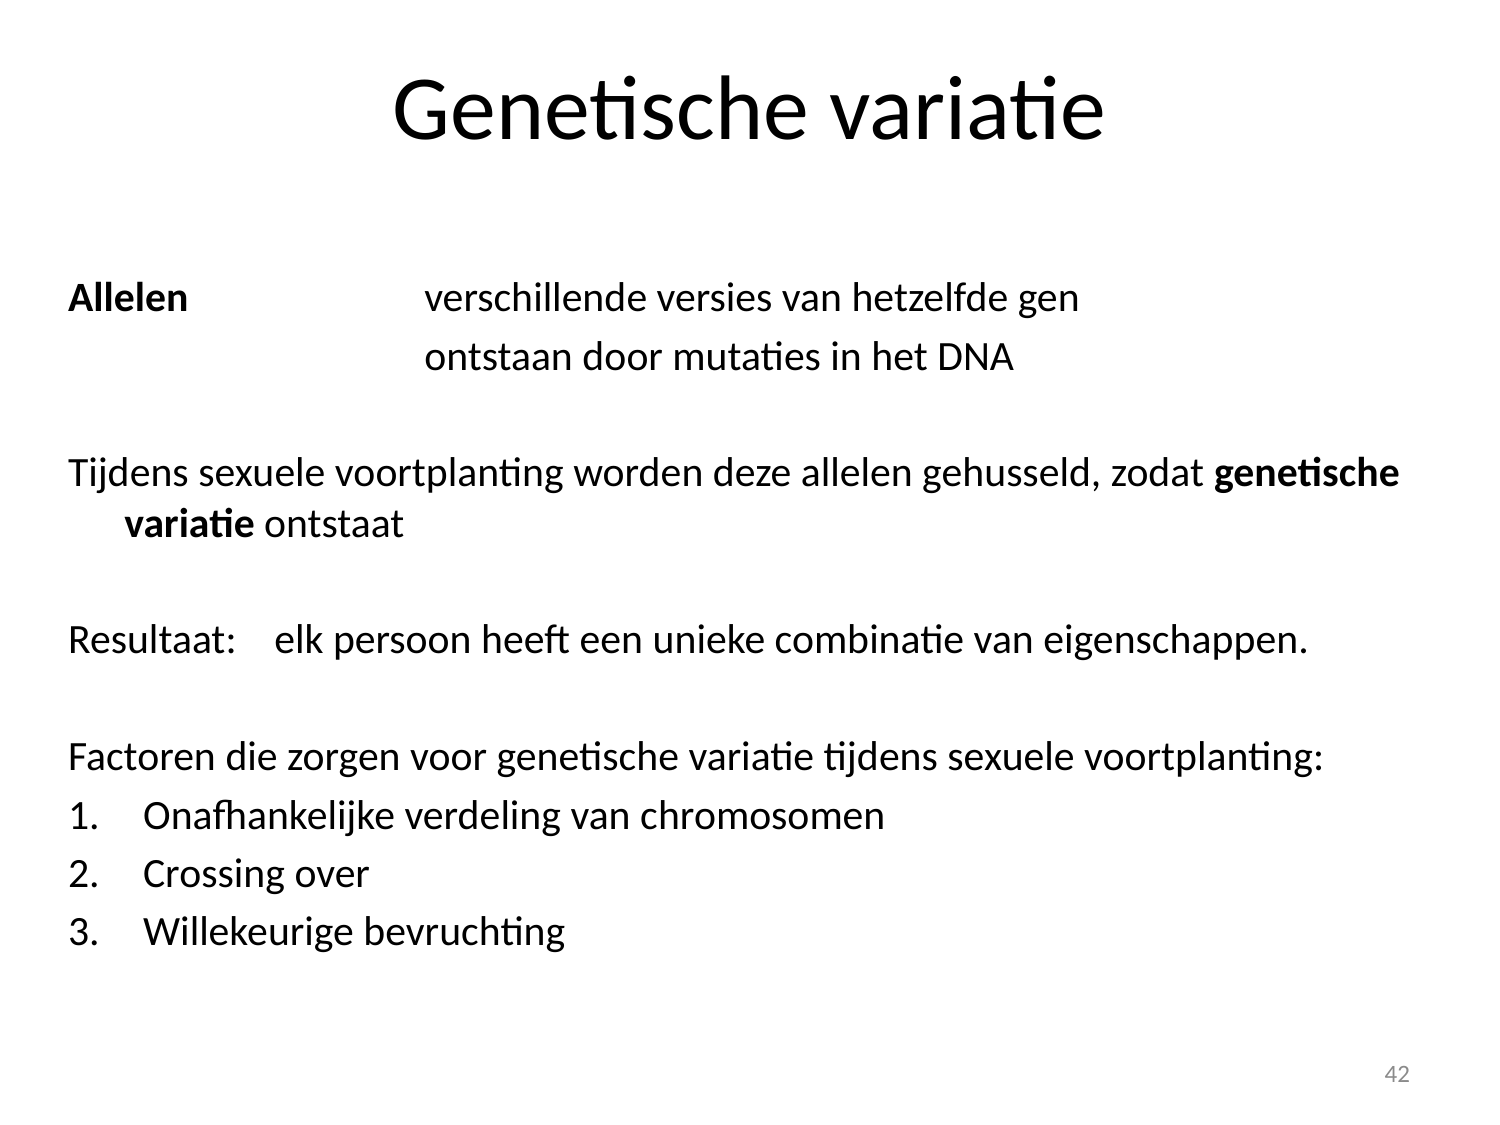

# Genetische variatie
Allelen 		verschillende versies van hetzelfde gen
			ontstaan door mutaties in het DNA

Tijdens sexuele voortplanting worden deze allelen gehusseld, zodat genetische variatie ontstaat

Resultaat:	elk persoon heeft een unieke combinatie van eigenschappen.

Factoren die zorgen voor genetische variatie tijdens sexuele voortplanting:
Onafhankelijke verdeling van chromosomen
Crossing over
Willekeurige bevruchting
42